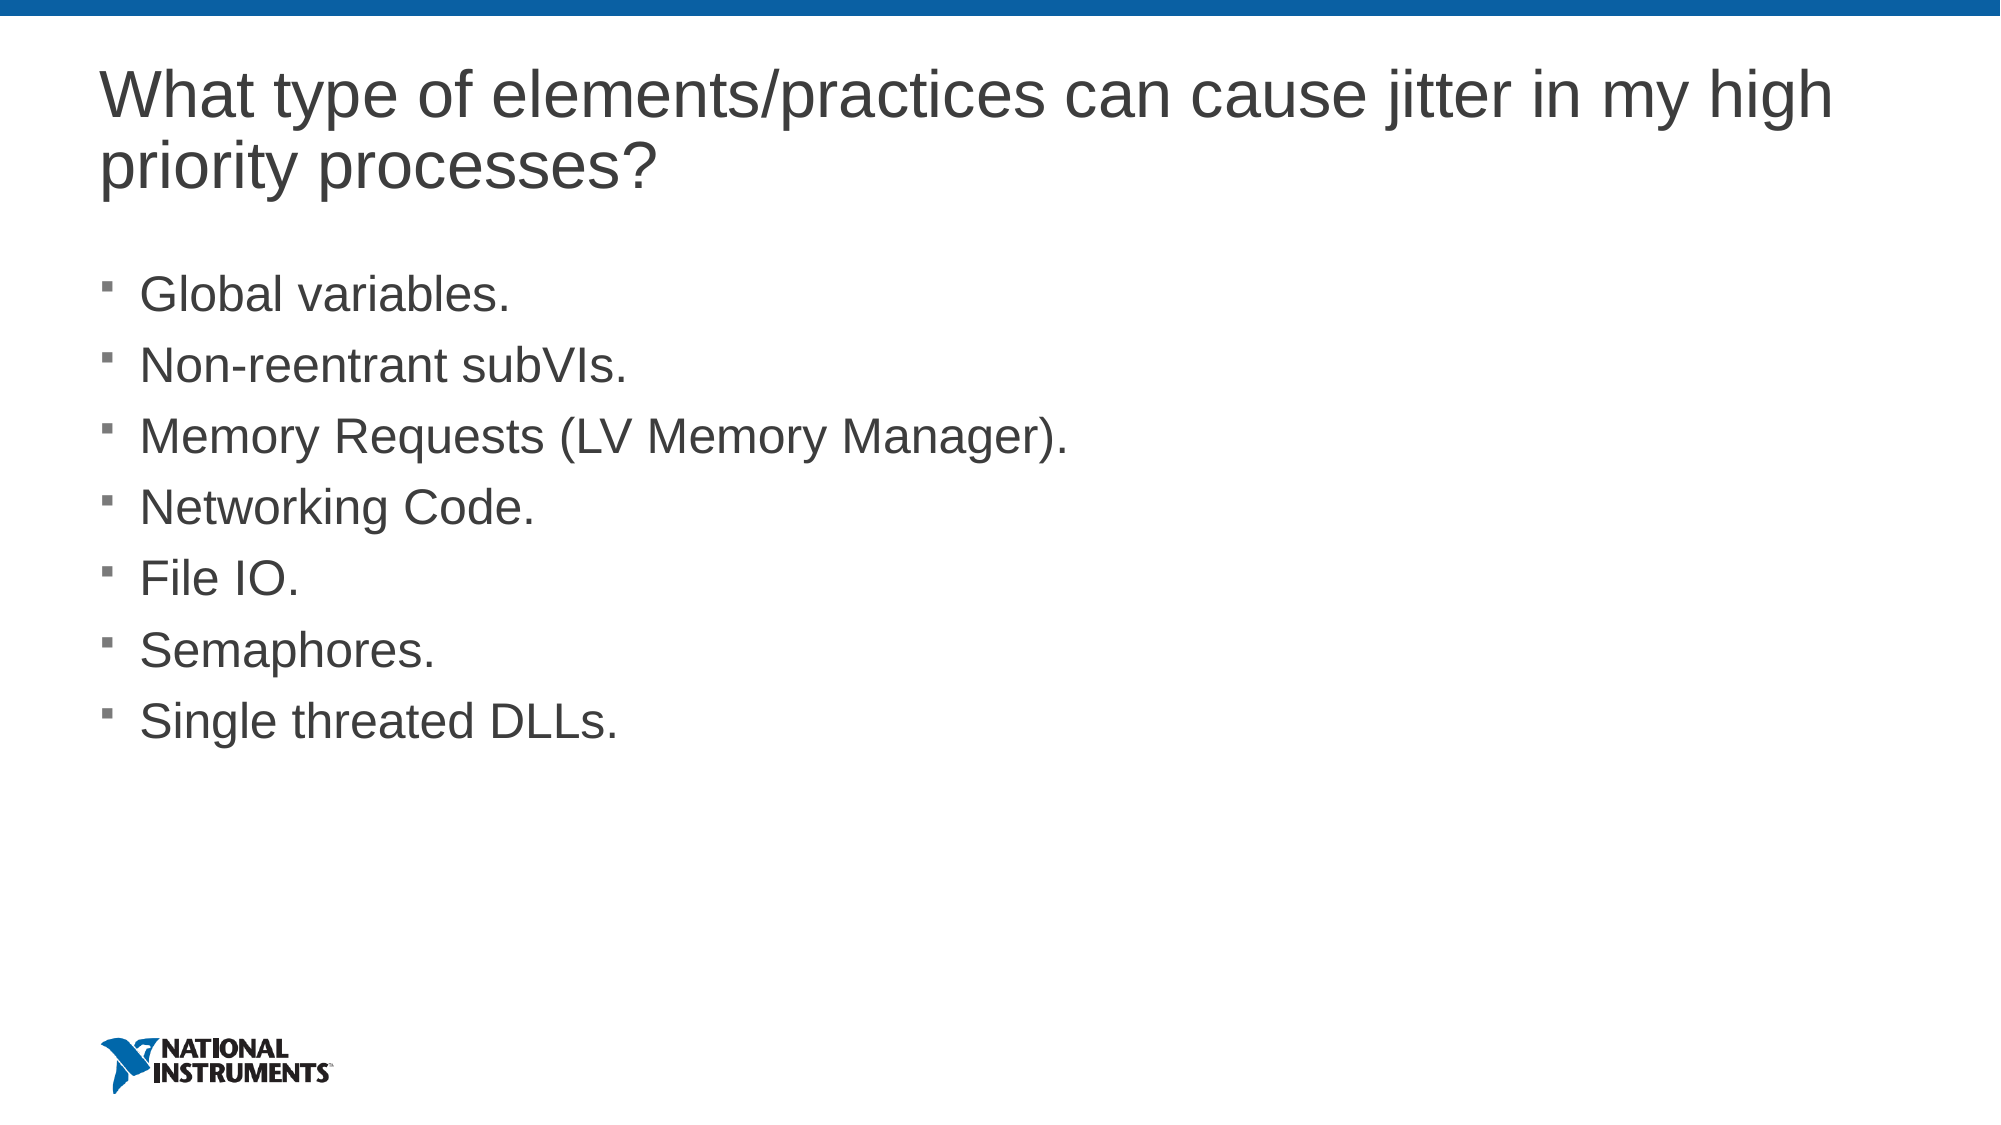

# What type of elements/practices can cause jitter in my high priority processes?
Global variables.
Non-reentrant subVIs.
Memory Requests (LV Memory Manager).
Networking Code.
File IO.
Semaphores.
Single threated DLLs.